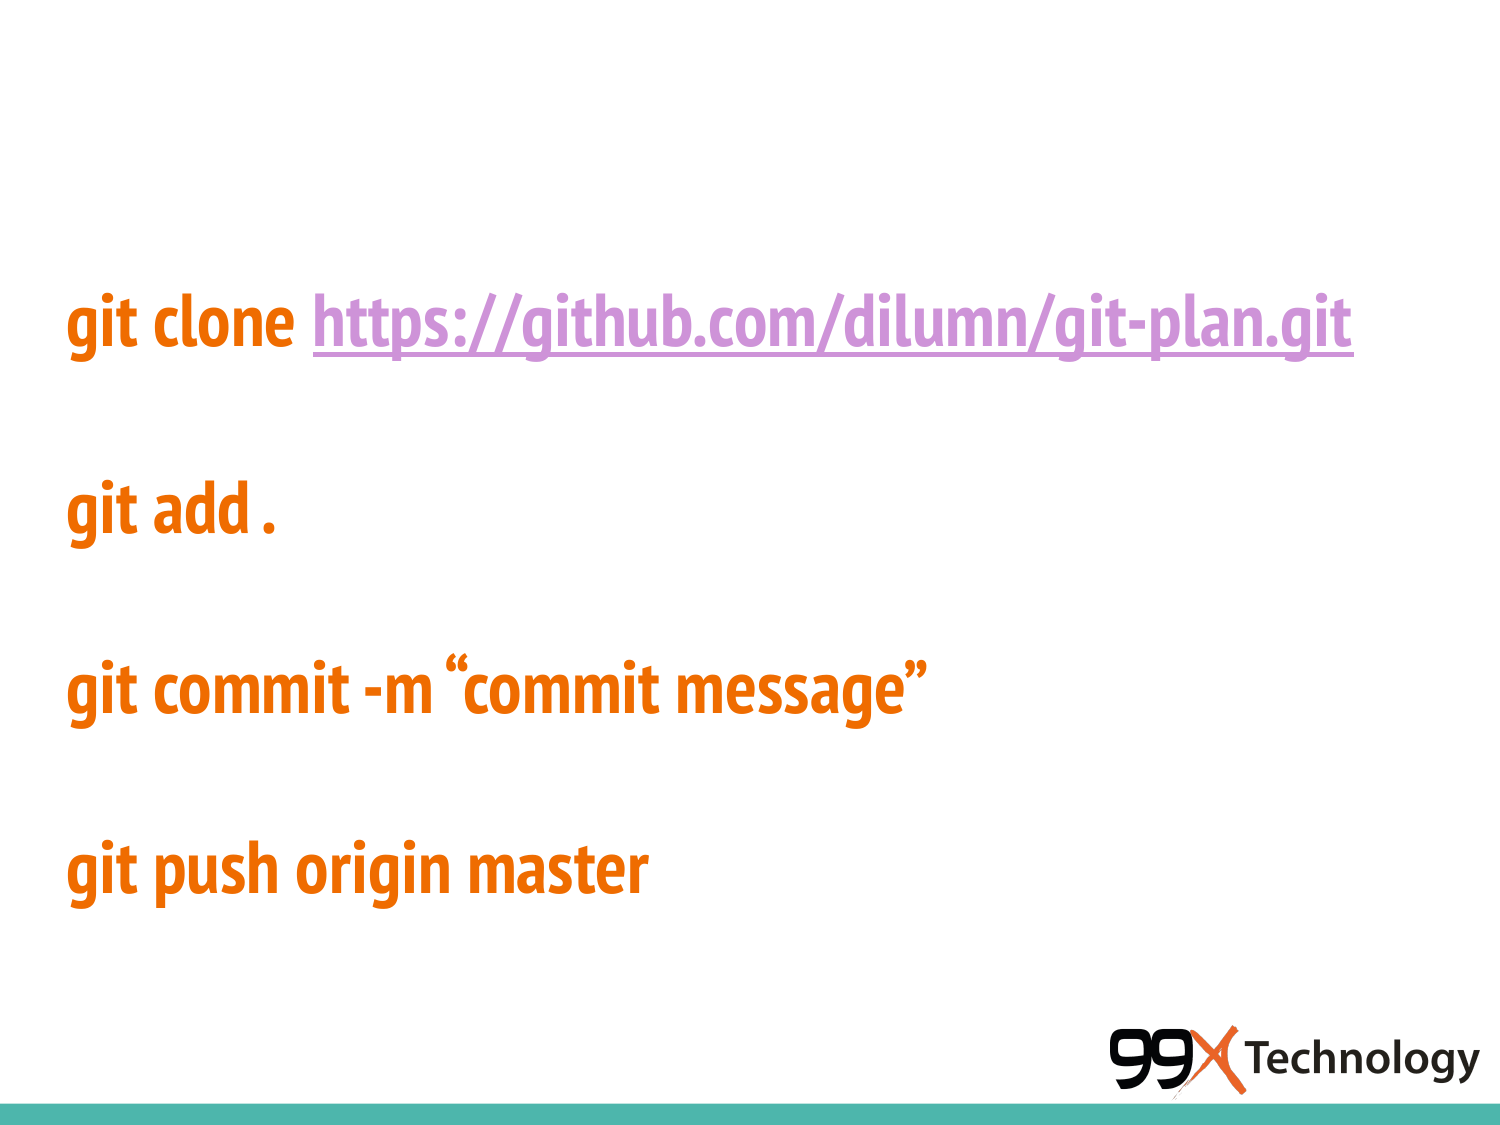

# git clone https://github.com/dilumn/git-plan.git

git add .

git commit -m “commit message”

git push origin master